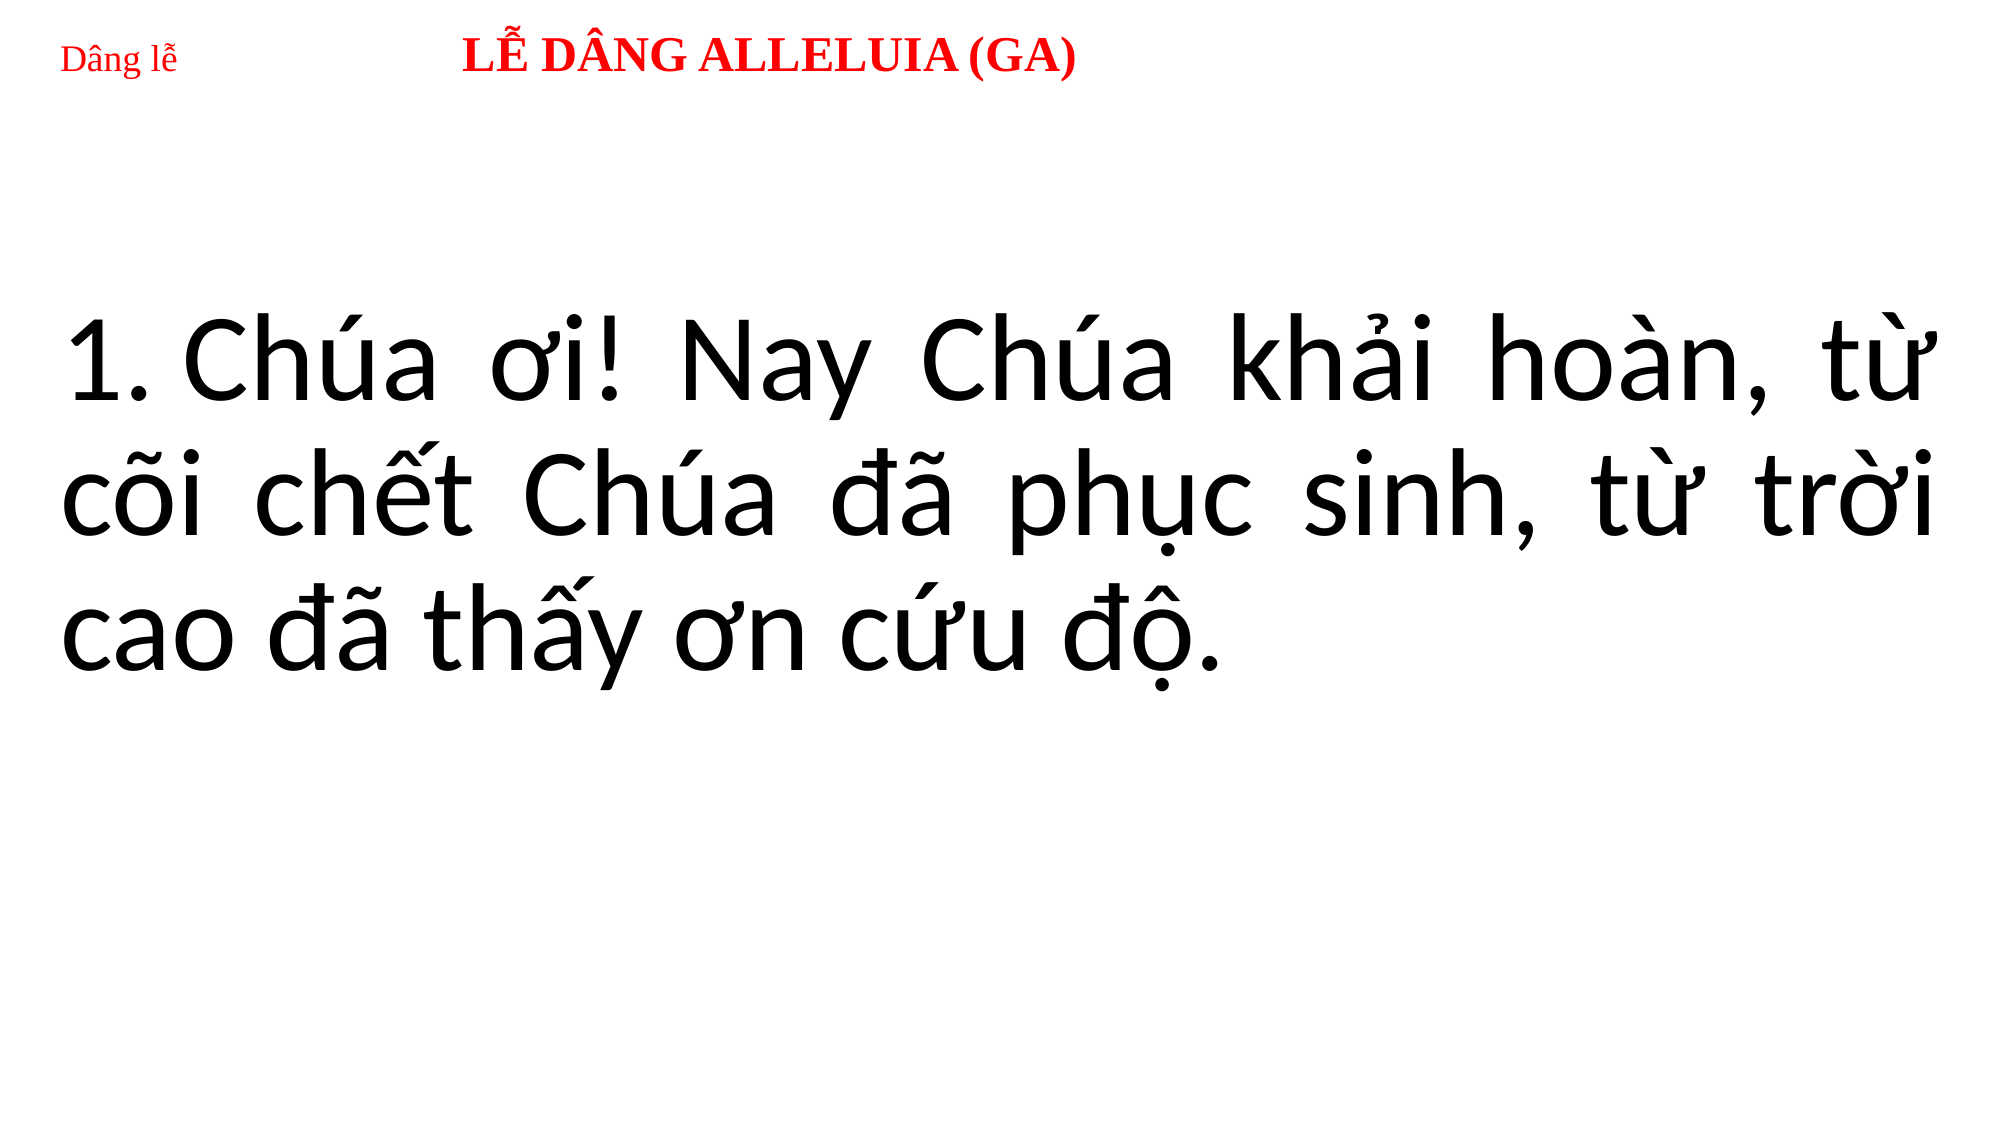

# Dâng lễ                              LỄ DÂNG ALLELUIA (GA)
1. Chúa ơi! Nay Chúa khải hoàn, từ cõi chết Chúa đã phục sinh, từ trời cao đã thấy ơn cứu độ.